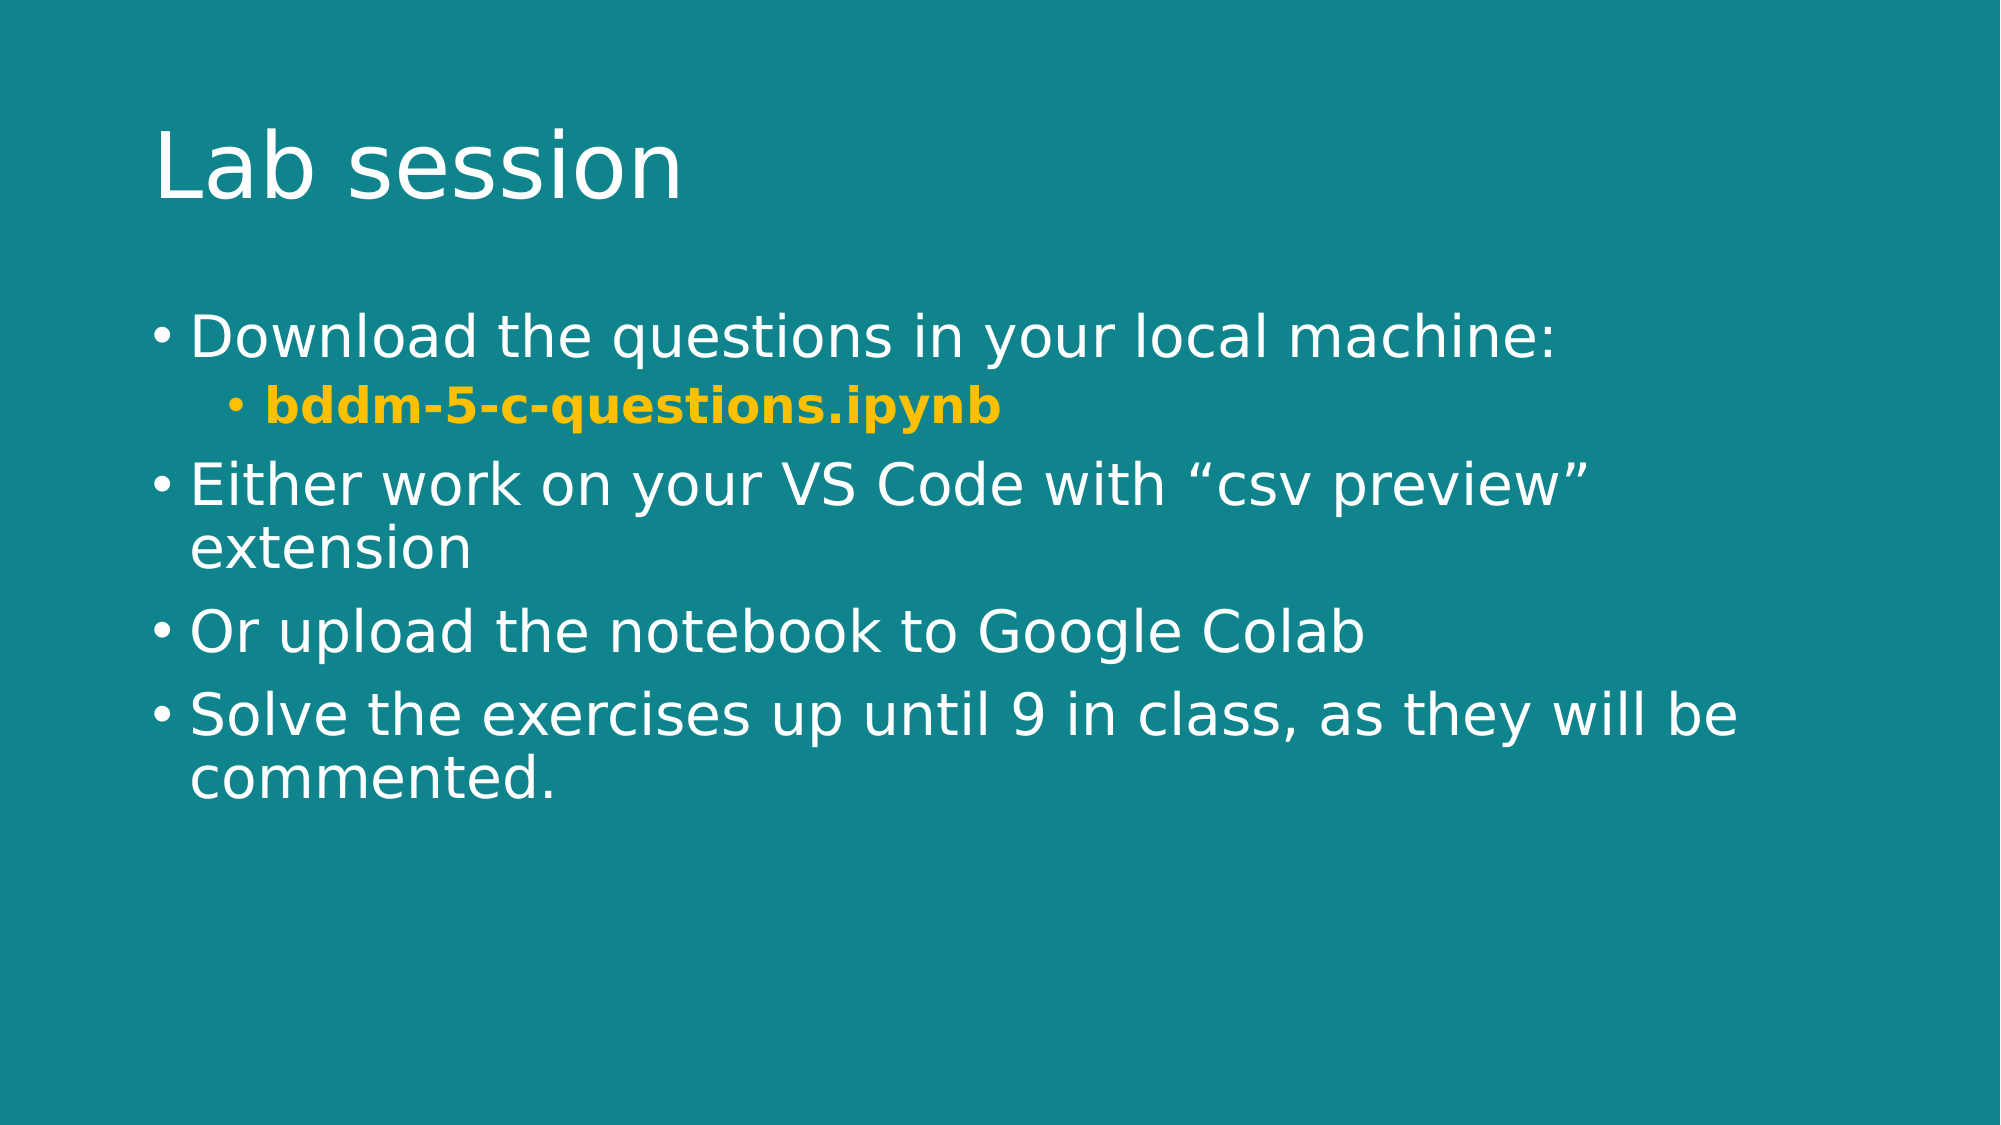

# Lab session
Download the questions in your local machine:
bddm-5-c-questions.ipynb
Either work on your VS Code with “csv preview” extension
Or upload the notebook to Google Colab
Solve the exercises up until 9 in class, as they will be commented.